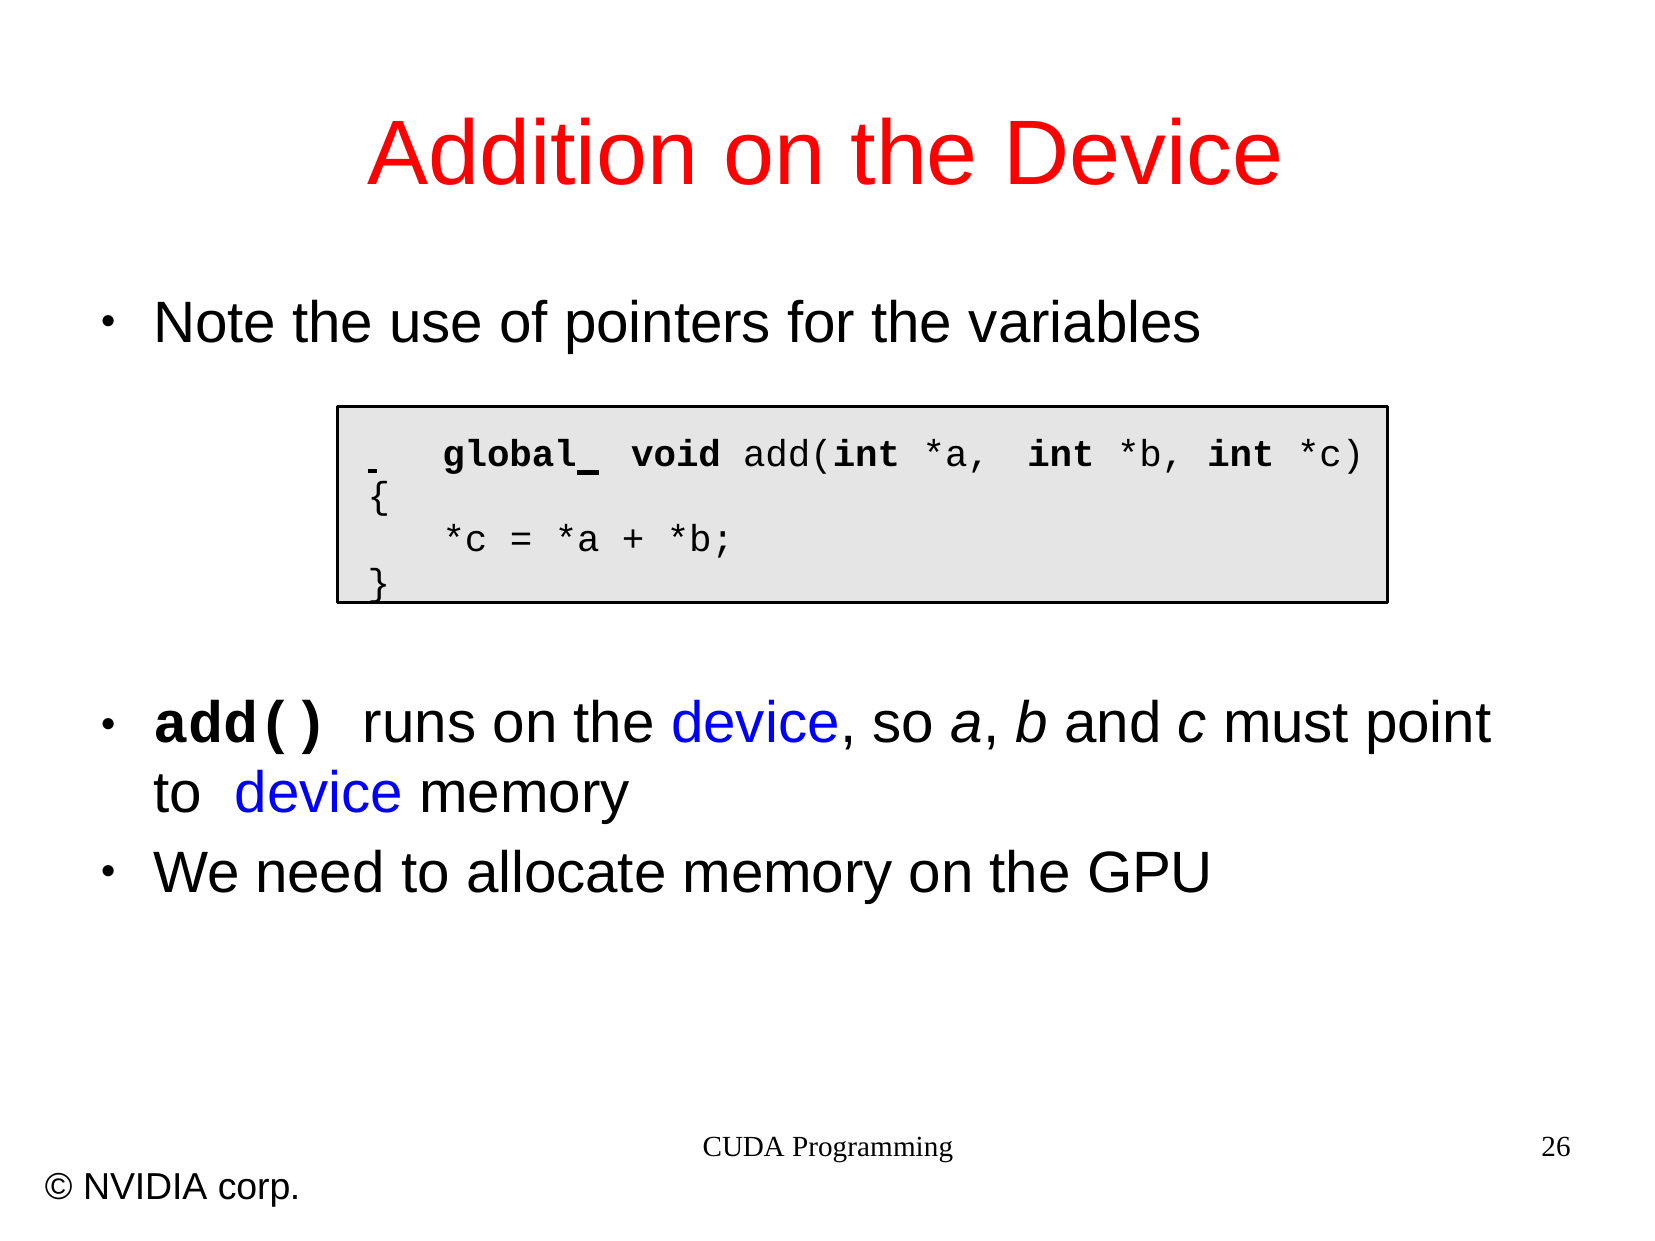

# Addition on the Device
Note the use of pointers for the variables
●
 	global 	void add(int *a,	int *b,	int *c)
{
*c = *a + *b;
}
add() runs on the device, so a, b and c must point to  device memory
We need to allocate memory on the GPU
●
●
CUDA Programming
26
© NVIDIA corp.